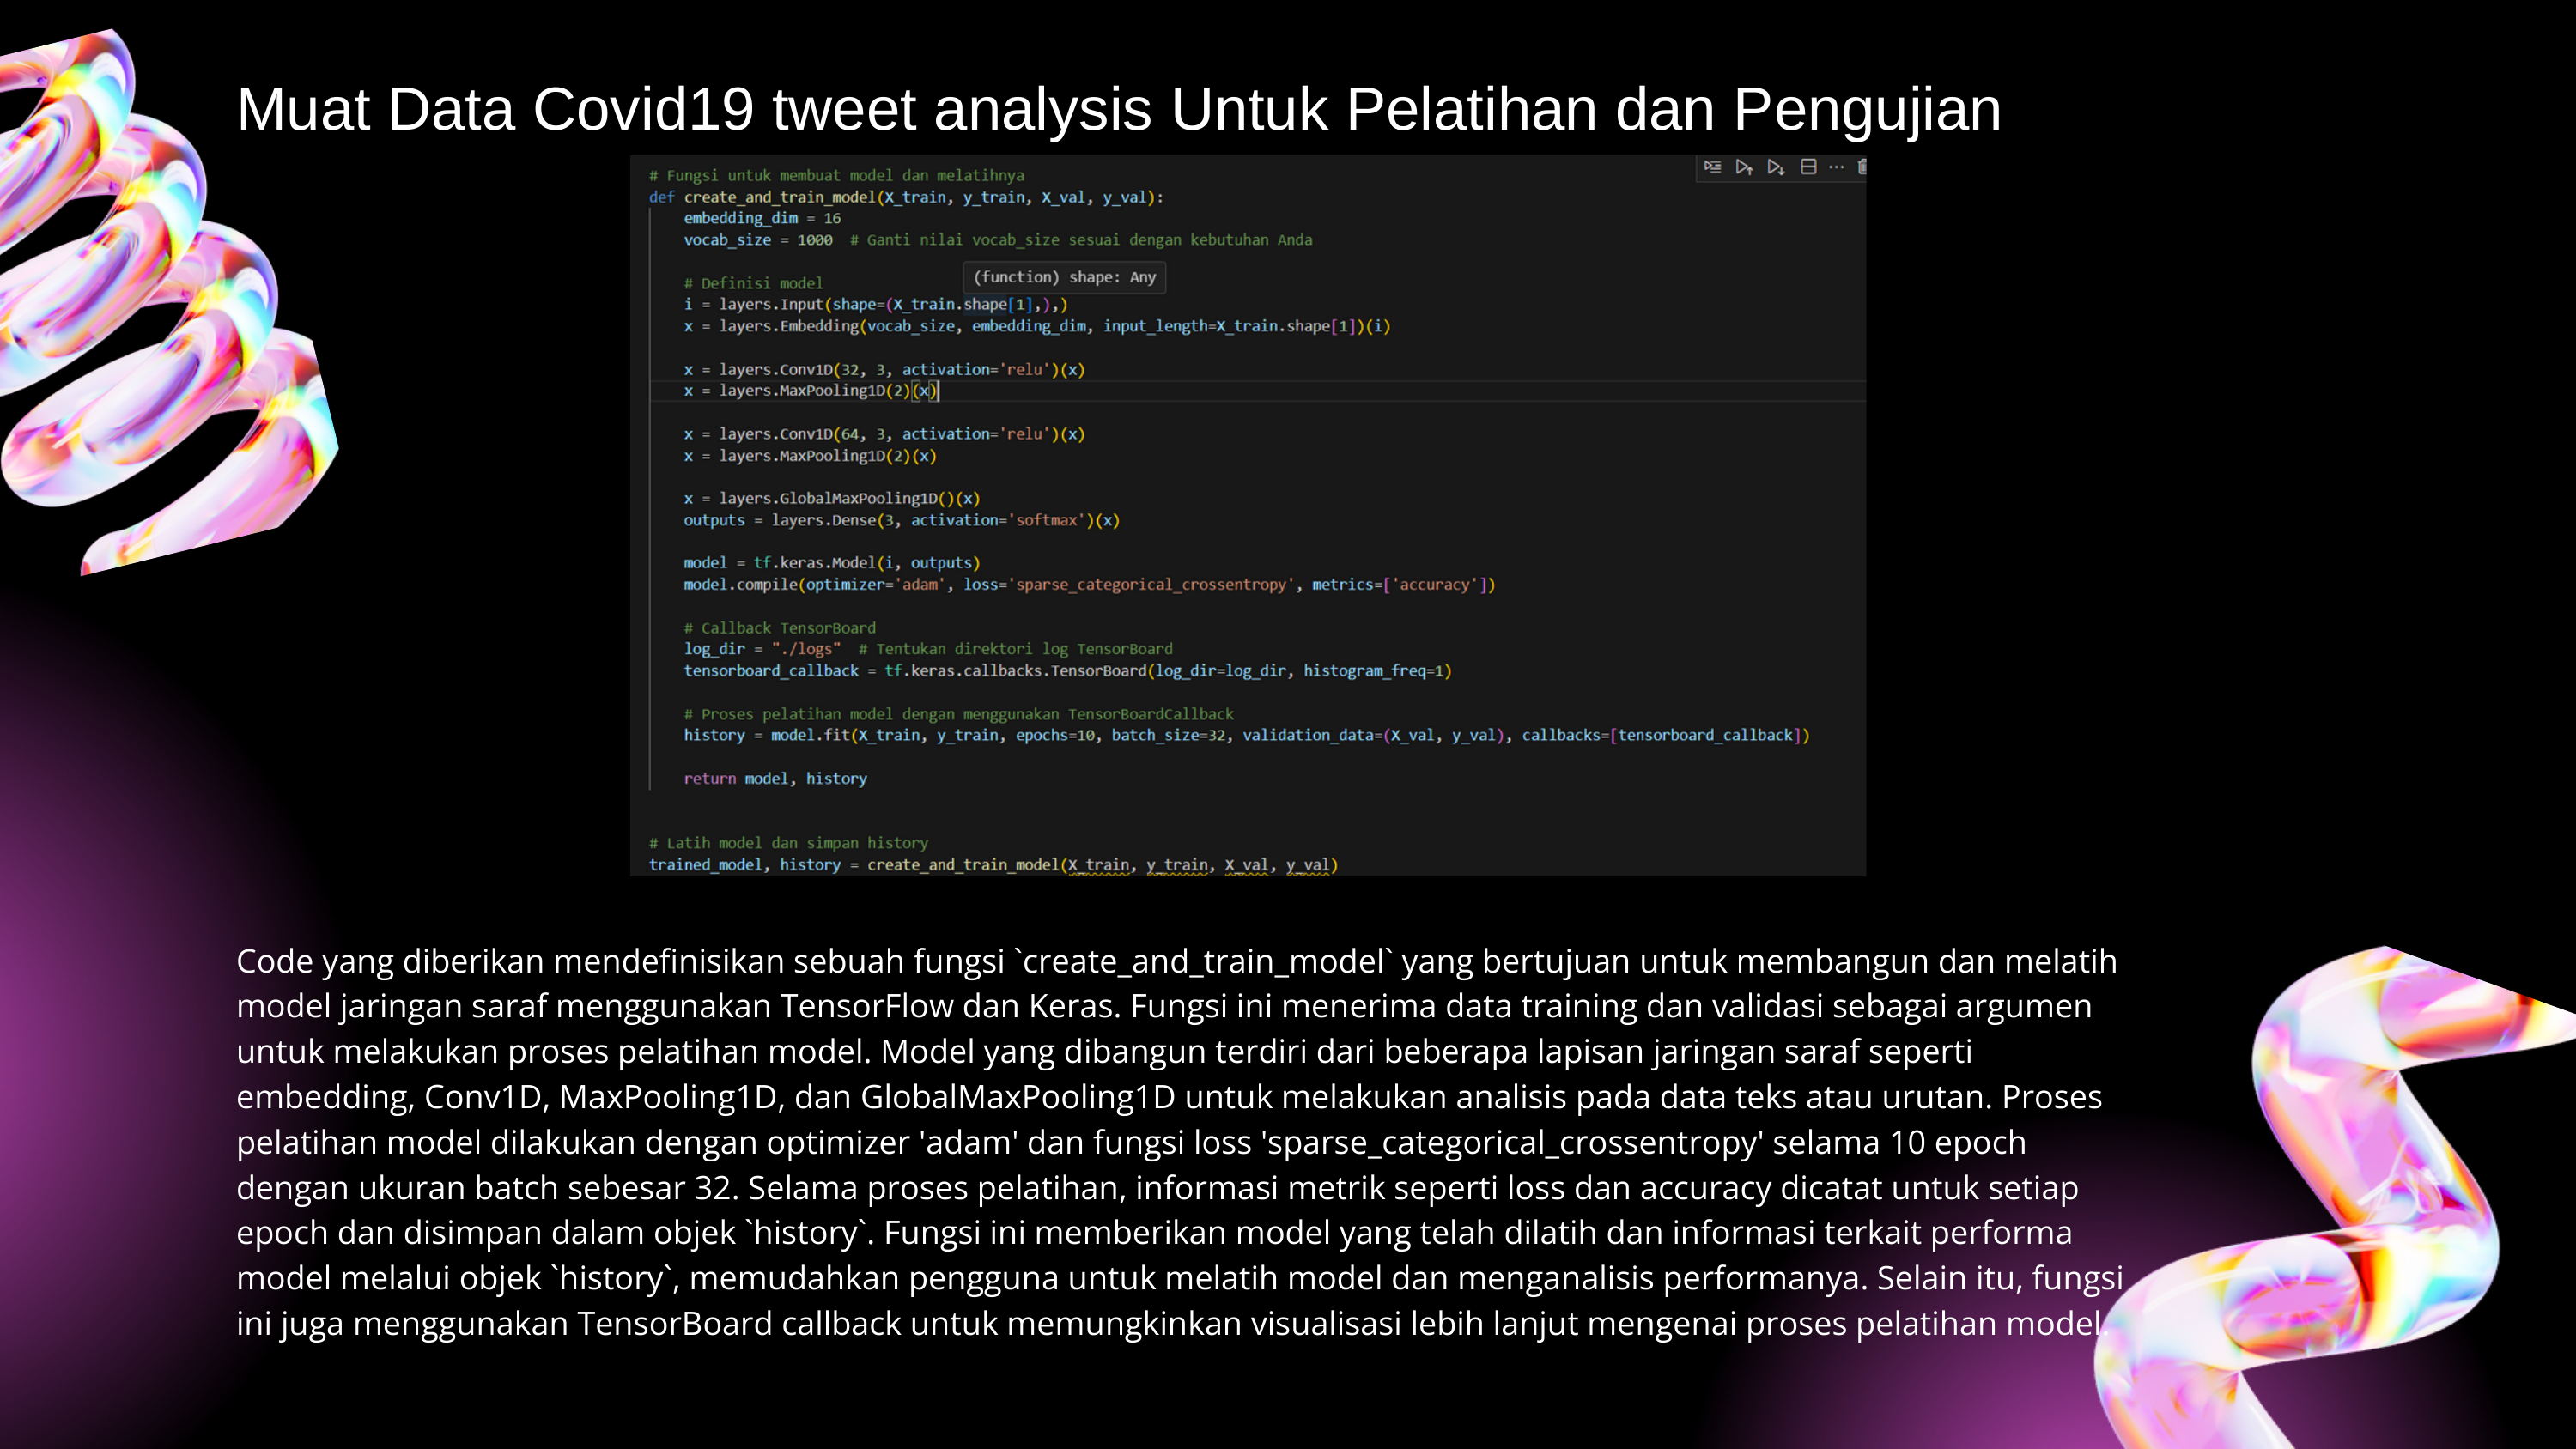

Muat Data Covid19 tweet analysis Untuk Pelatihan dan Pengujian

Code yang diberikan mendefinisikan sebuah fungsi `create_and_train_model` yang bertujuan untuk membangun dan melatih model jaringan saraf menggunakan TensorFlow dan Keras. Fungsi ini menerima data training dan validasi sebagai argumen untuk melakukan proses pelatihan model. Model yang dibangun terdiri dari beberapa lapisan jaringan saraf seperti embedding, Conv1D, MaxPooling1D, dan GlobalMaxPooling1D untuk melakukan analisis pada data teks atau urutan. Proses pelatihan model dilakukan dengan optimizer 'adam' dan fungsi loss 'sparse_categorical_crossentropy' selama 10 epoch dengan ukuran batch sebesar 32. Selama proses pelatihan, informasi metrik seperti loss dan accuracy dicatat untuk setiap epoch dan disimpan dalam objek `history`. Fungsi ini memberikan model yang telah dilatih dan informasi terkait performa model melalui objek `history`, memudahkan pengguna untuk melatih model dan menganalisis performanya. Selain itu, fungsi ini juga menggunakan TensorBoard callback untuk memungkinkan visualisasi lebih lanjut mengenai proses pelatihan model.